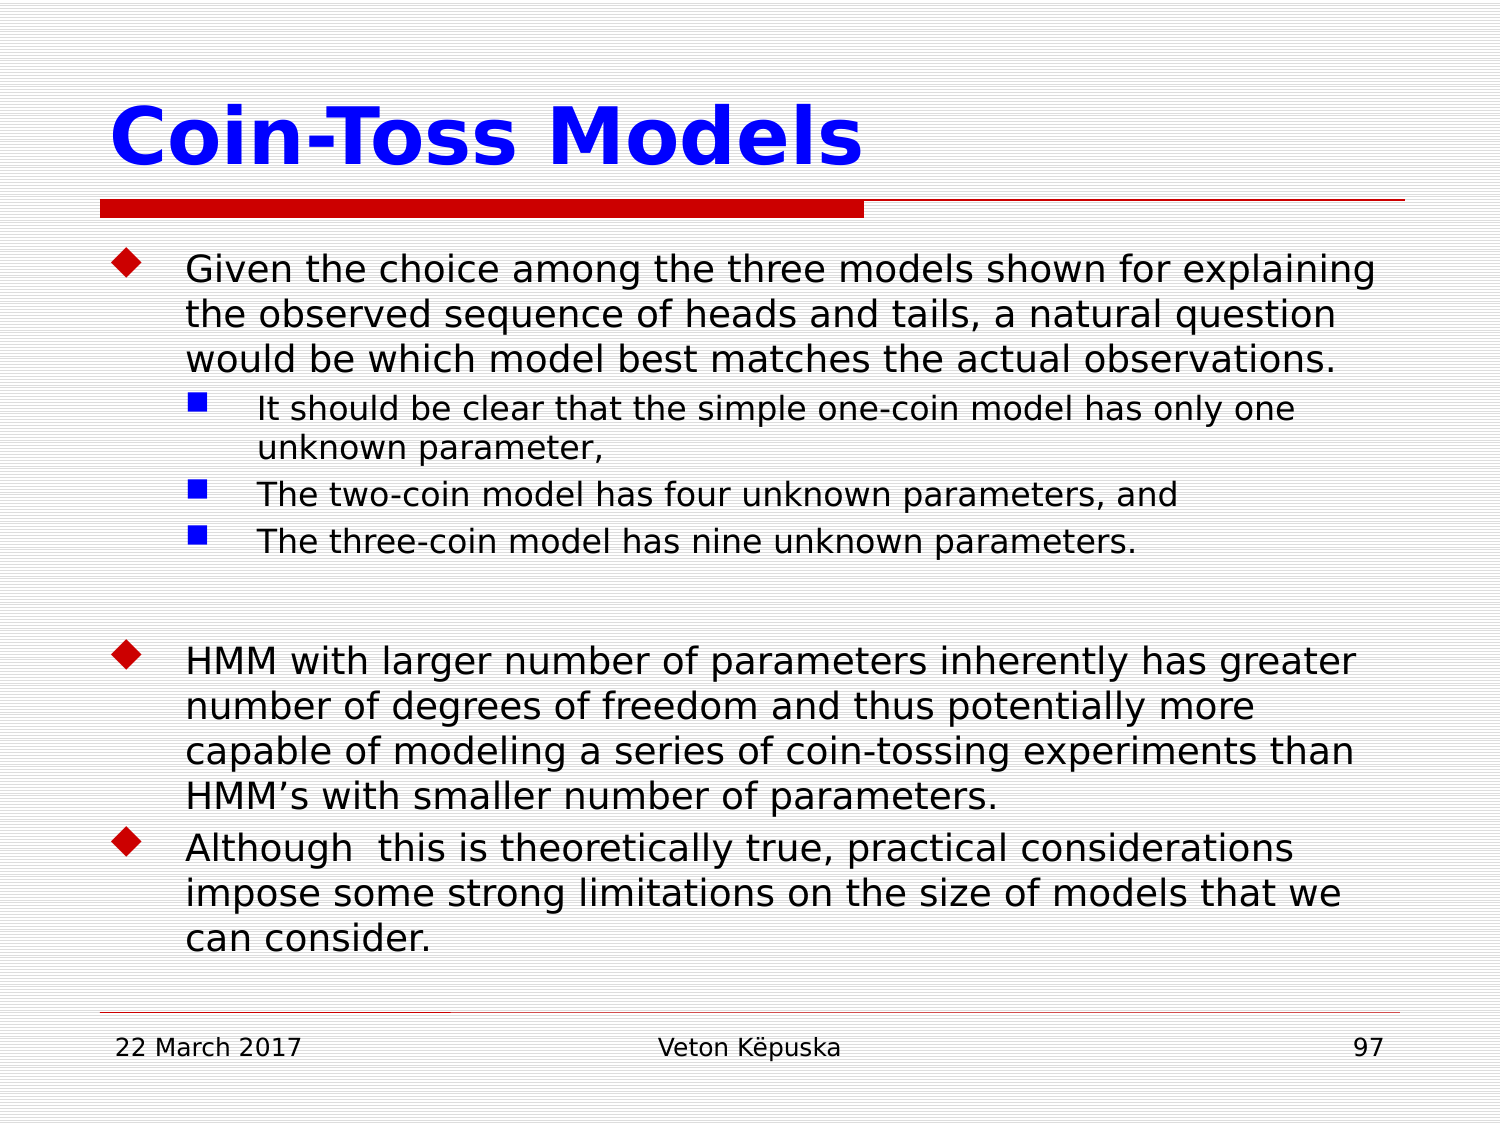

# Coin-Toss Models
Given the choice among the three models shown for explaining the observed sequence of heads and tails, a natural question would be which model best matches the actual observations.
It should be clear that the simple one-coin model has only one unknown parameter,
The two-coin model has four unknown parameters, and
The three-coin model has nine unknown parameters.

HMM with larger number of parameters inherently has greater number of degrees of freedom and thus potentially more capable of modeling a series of coin-tossing experiments than HMM’s with smaller number of parameters.
Although  this is theoretically true, practical considerations impose some strong limitations on the size of models that we can consider.
22 March 2017
Veton Këpuska
97